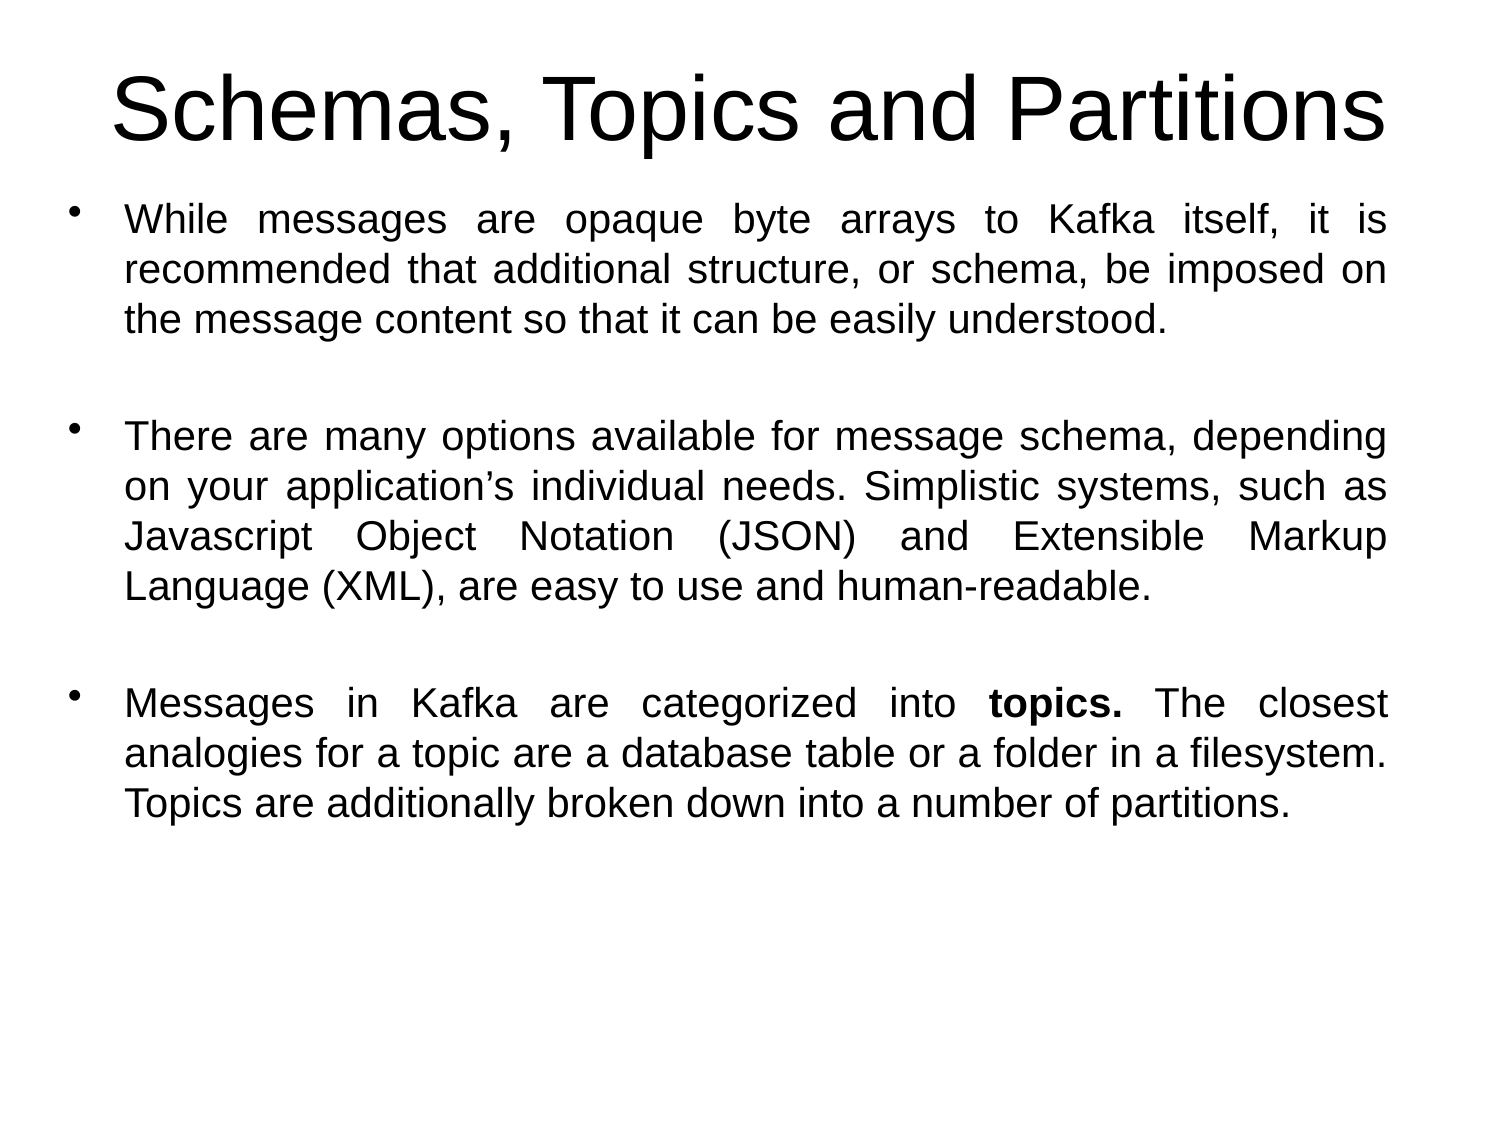

# Schemas, Topics and Partitions
While messages are opaque byte arrays to Kafka itself, it is recommended that additional structure, or schema, be imposed on the message content so that it can be easily understood.

There are many options available for message schema, depending on your application’s individual needs. Simplistic systems, such as Javascript Object Notation (JSON) and Extensible Markup Language (XML), are easy to use and human-readable.

Messages in Kafka are categorized into topics. The closest analogies for a topic are a database table or a folder in a filesystem. Topics are additionally broken down into a number of partitions.